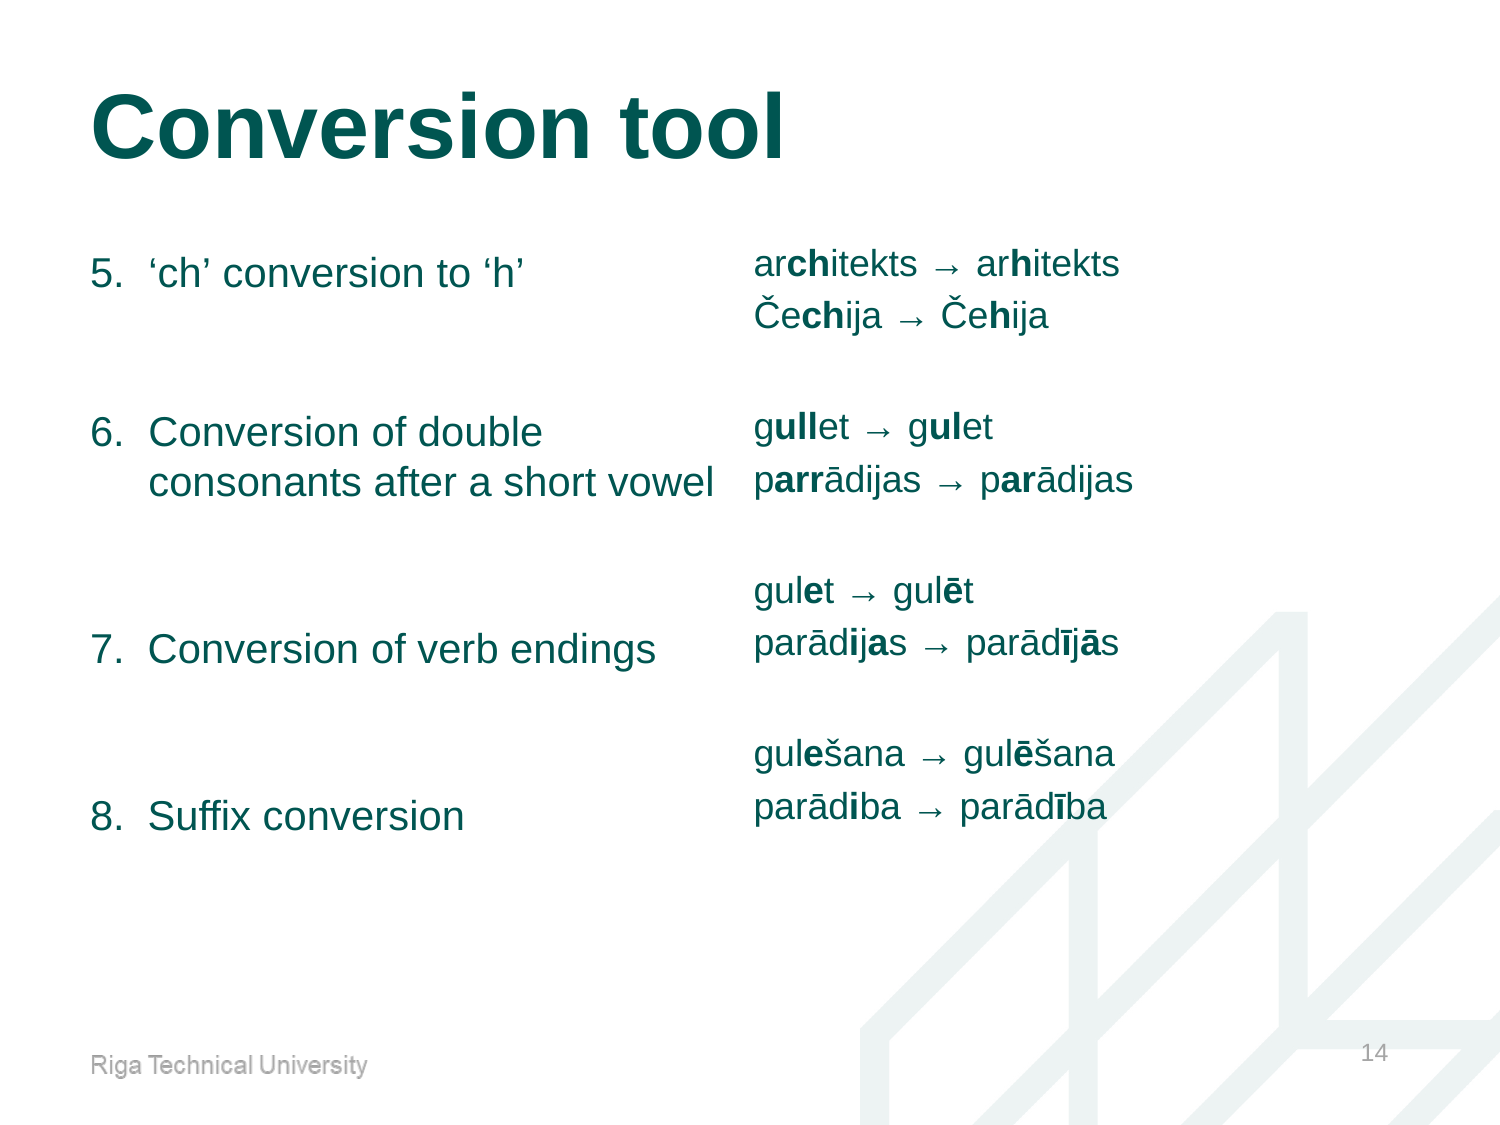

# Conversion tool
architekts → arhitekts
Čechija → Čehija

gullet → gulet
parrādijas → parādijas

gulet → gulēt
parādijas → parādījās

gulešana → gulēšana
parādiba → parādība

‘ch’ conversion to ‘h’
Conversion of double
consonants after a short vowel

7.  Conversion of verb endings

8.  Suffix conversion